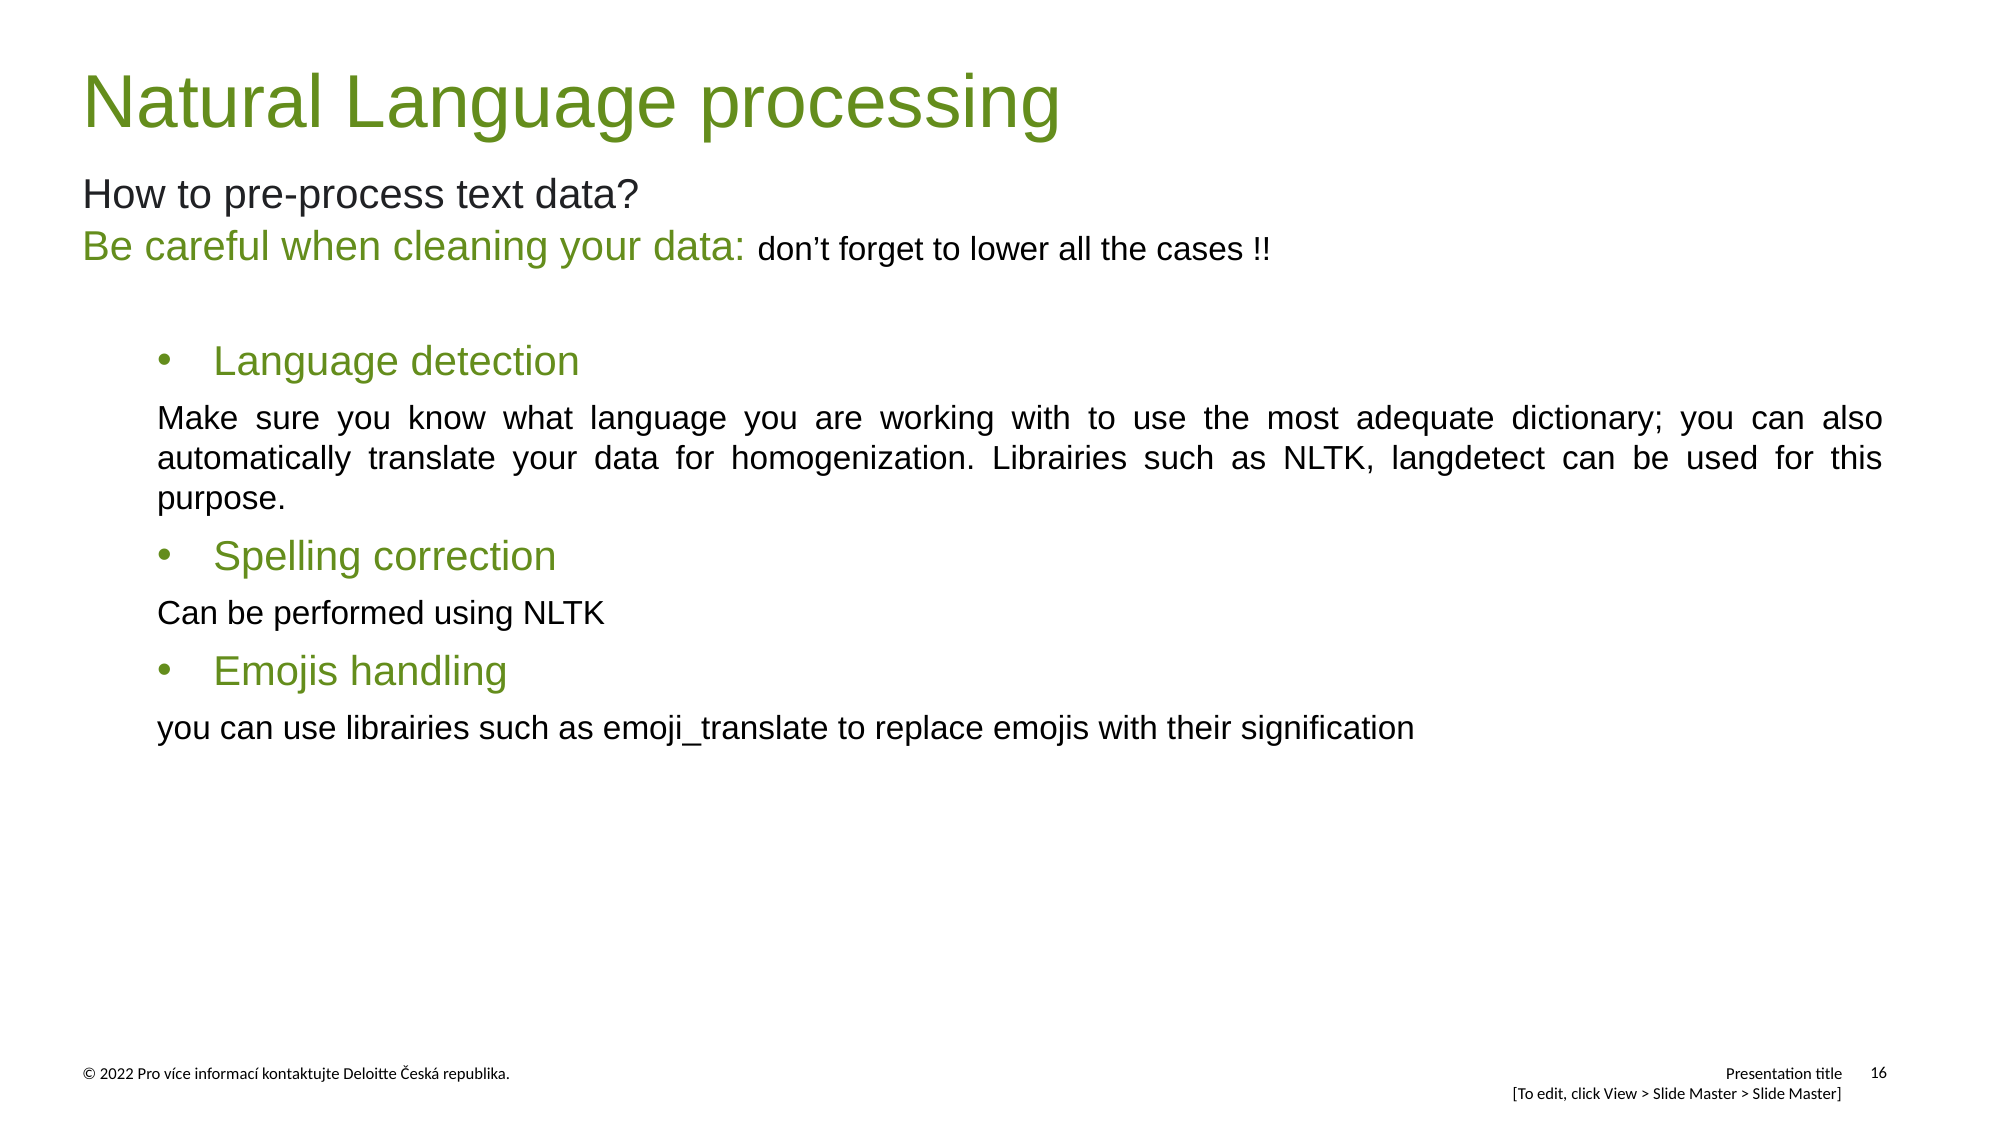

# Natural Language processing
How to pre-process text data?
Be careful when cleaning your data: don’t forget to lower all the cases !!

Language detection
Make sure you know what language you are working with to use the most adequate dictionary; you can also automatically translate your data for homogenization. Librairies such as NLTK, langdetect can be used for this purpose.
Spelling correction
Can be performed using NLTK
Emojis handling
you can use librairies such as emoji_translate to replace emojis with their signification